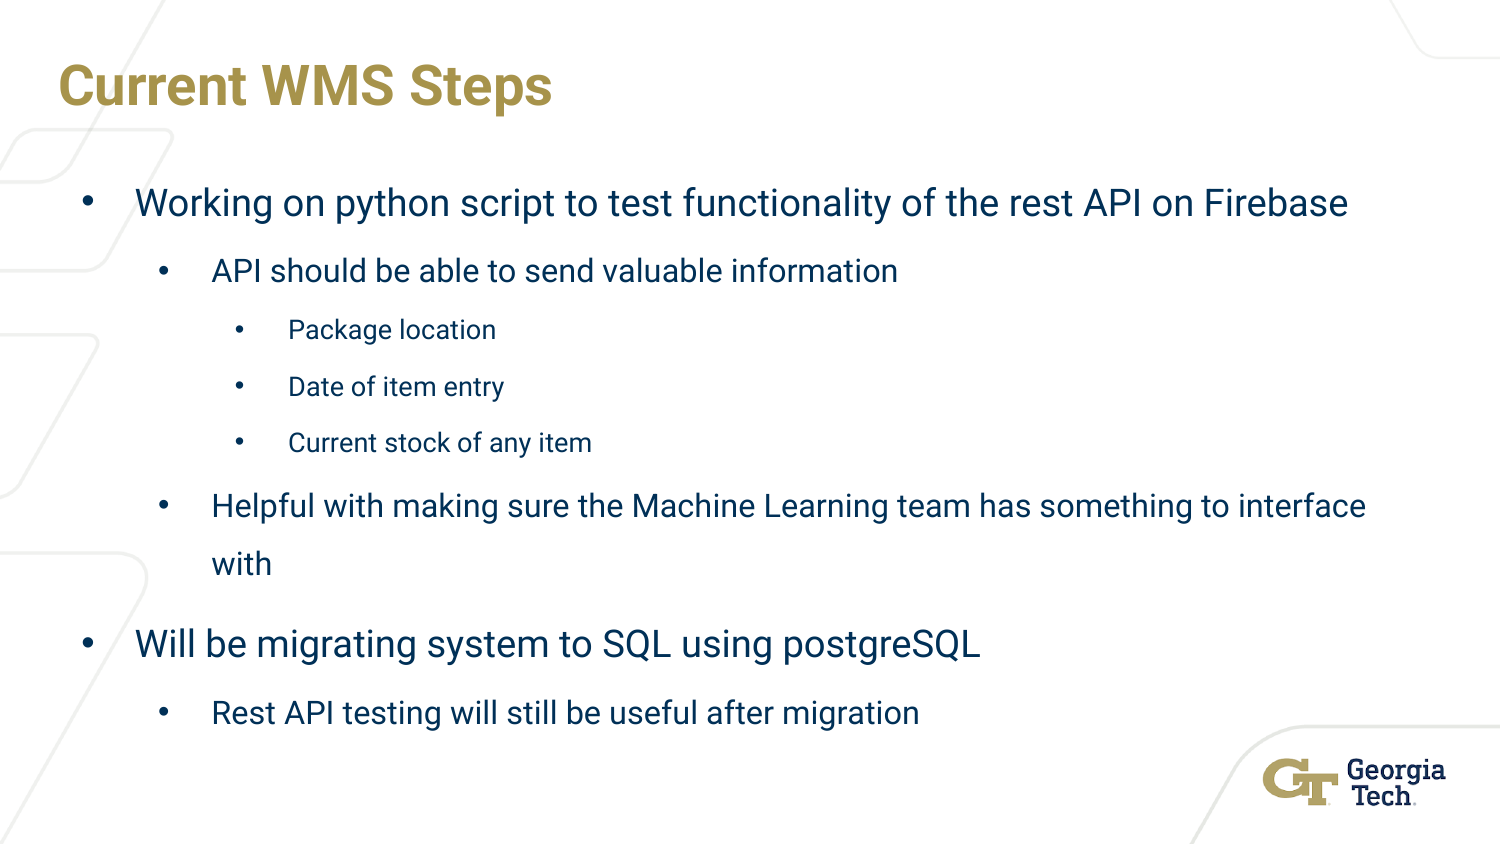

# Current WMS Steps
Working on python script to test functionality of the rest API on Firebase
API should be able to send valuable information
Package location
Date of item entry
Current stock of any item
Helpful with making sure the Machine Learning team has something to interface with
Will be migrating system to SQL using postgreSQL
Rest API testing will still be useful after migration